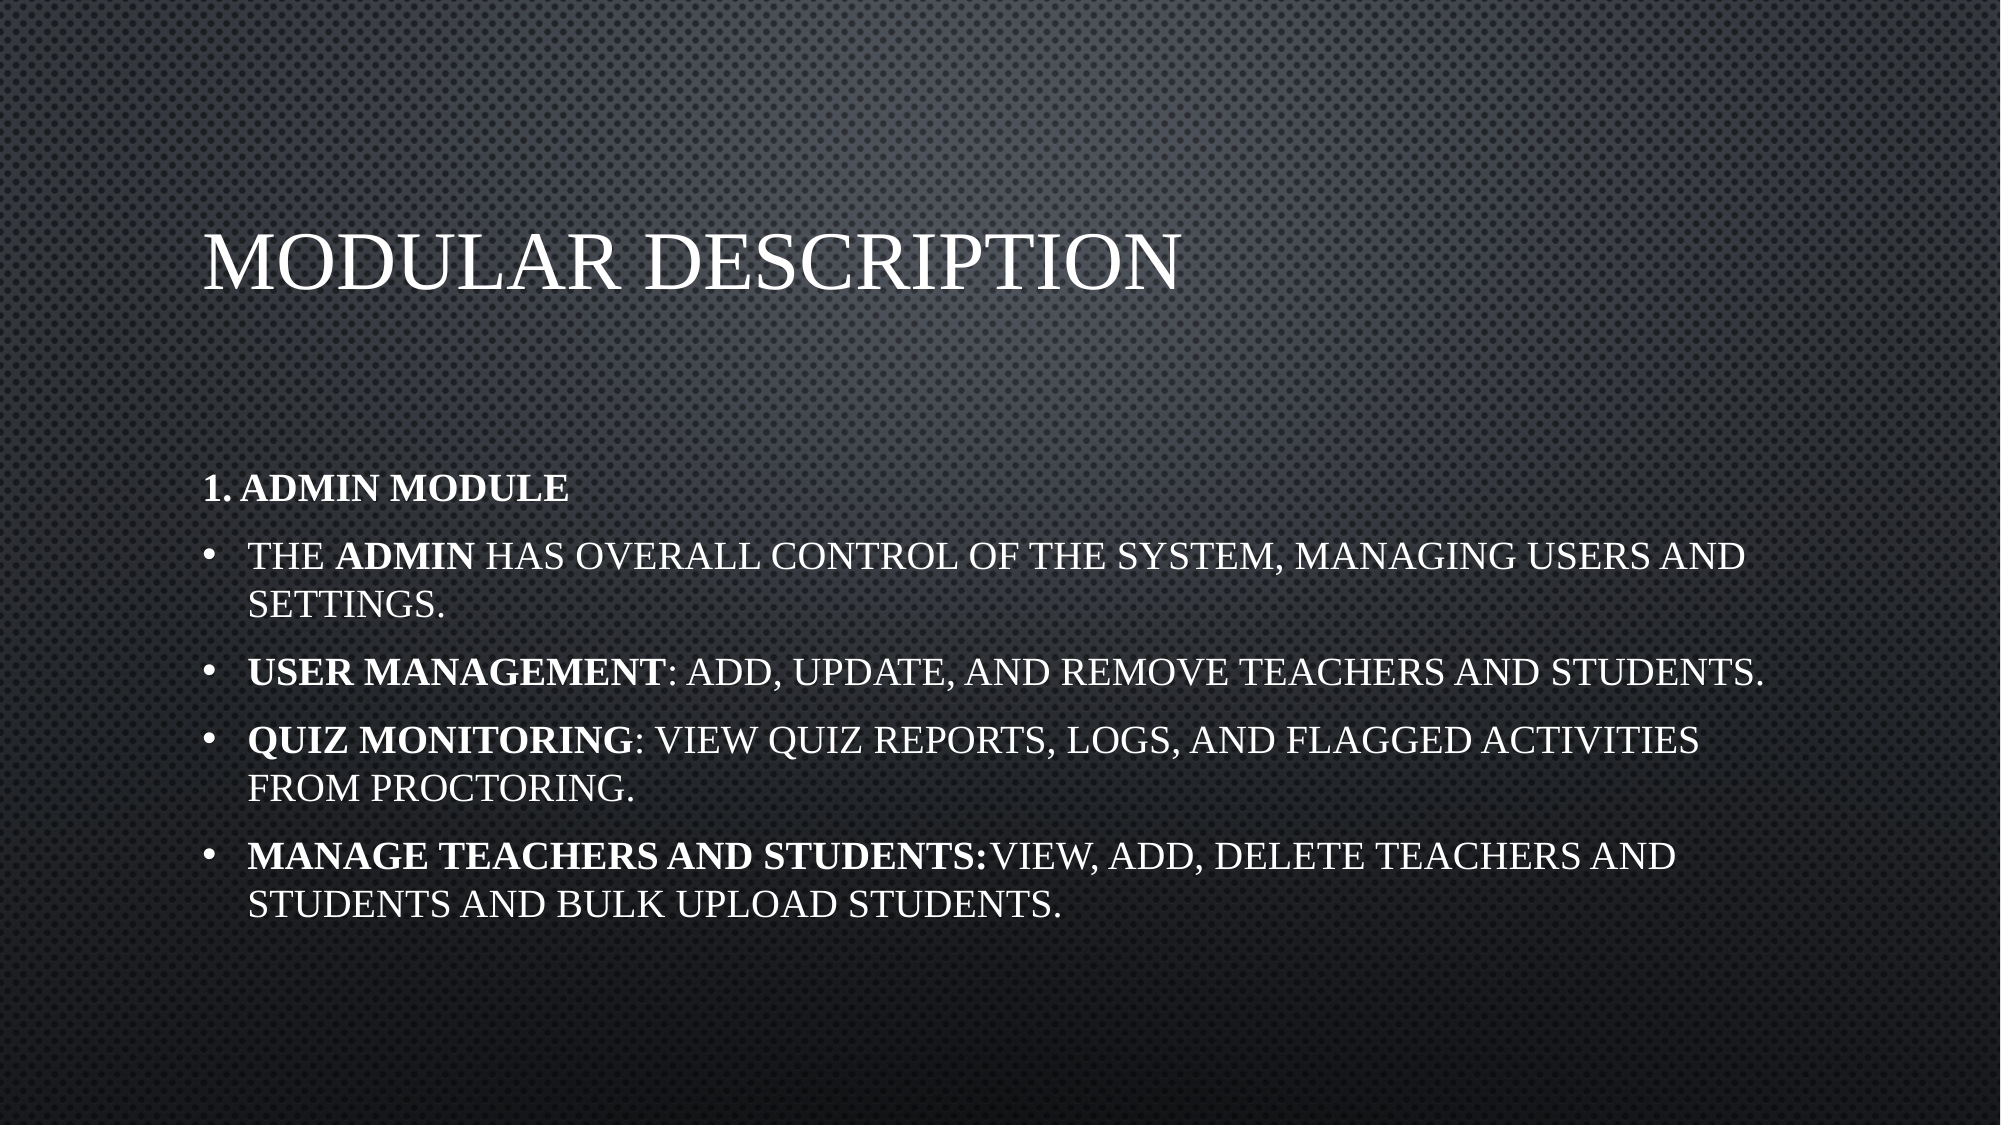

# Modular Description
1. Admin Module
The Admin has overall control of the system, managing users and settings.
User Management: Add, update, and remove teachers and students.
Quiz Monitoring: View quiz reports, logs, and flagged activities from proctoring.
Manage Teachers and Students:View, Add, Delete teachers and students and bulk upload students.